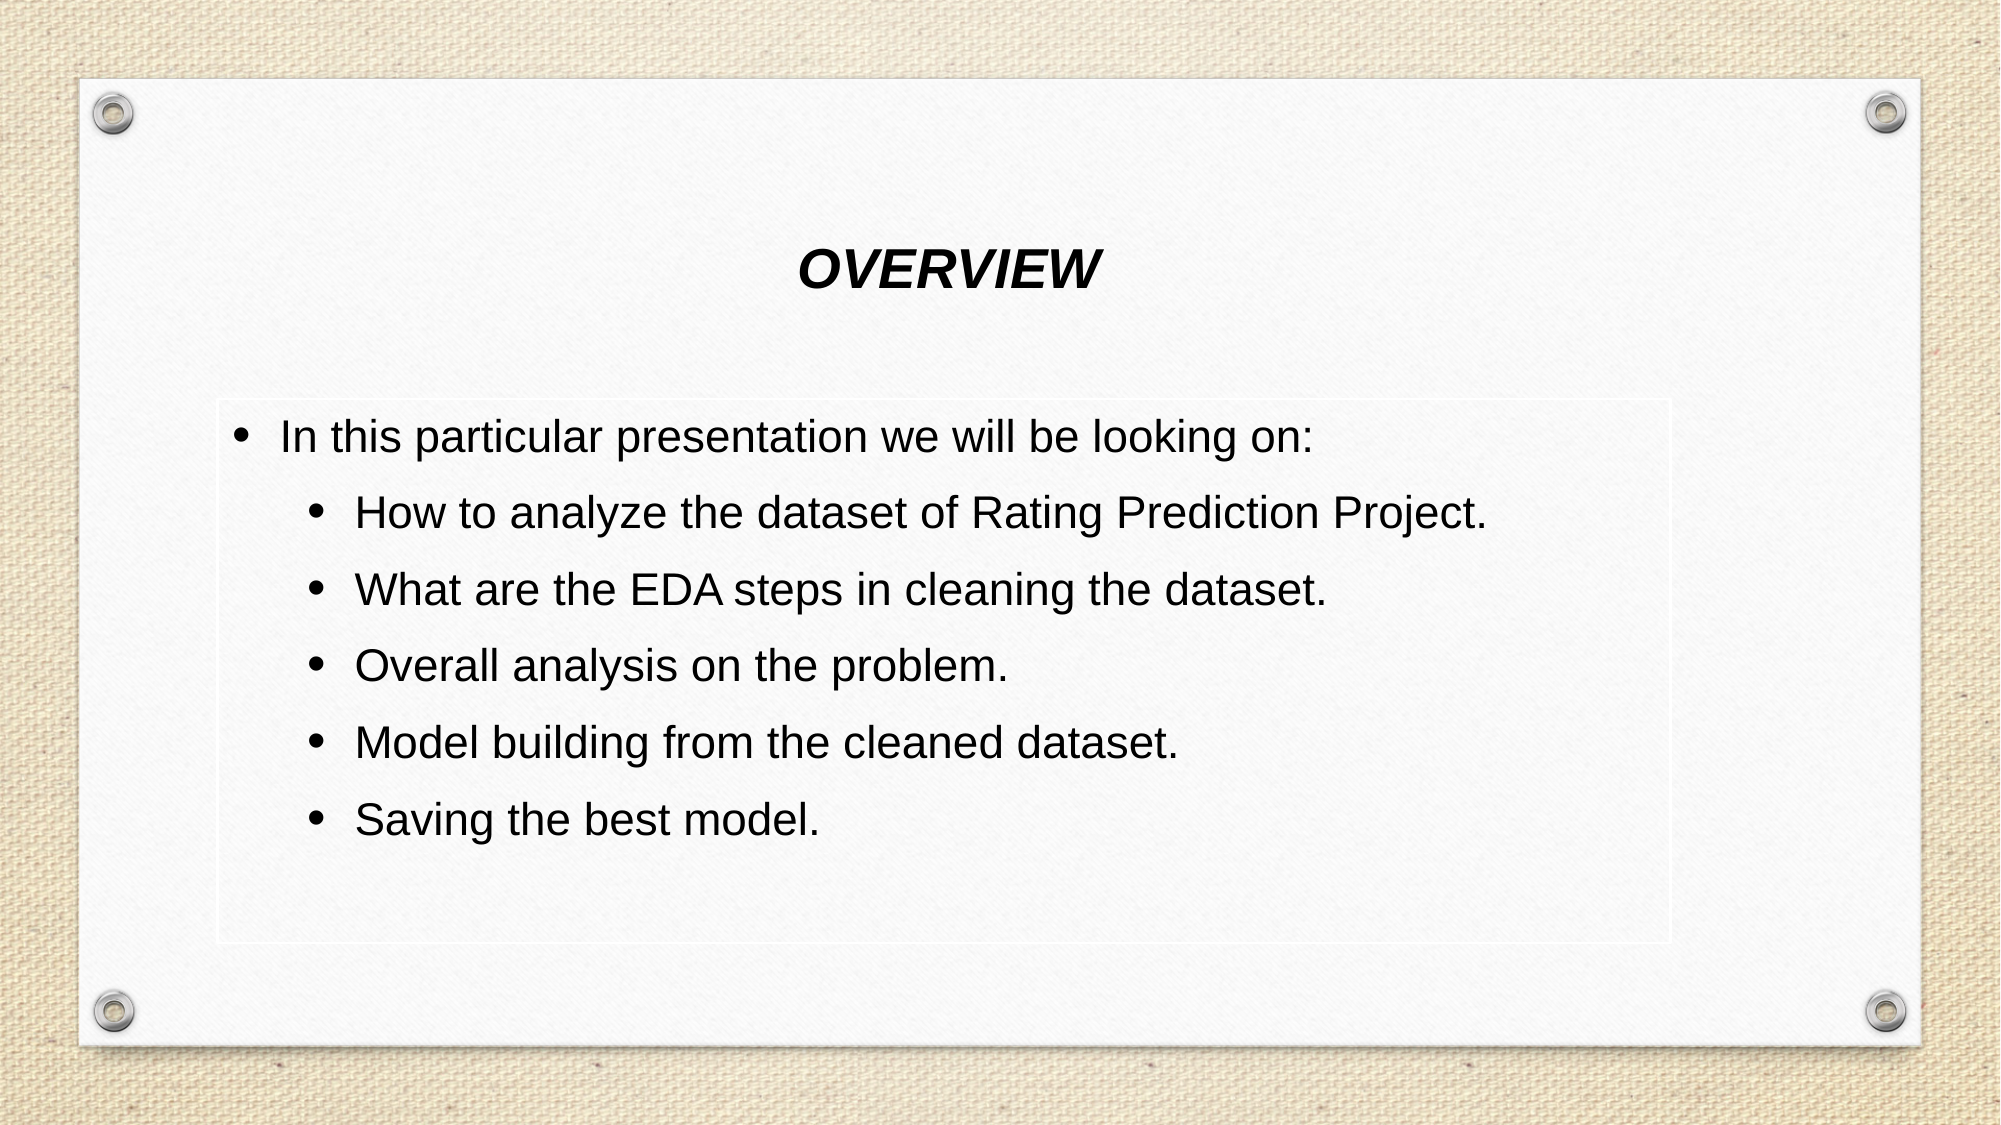

OVERVIEW
In this particular presentation we will be looking on:
How to analyze the dataset of Rating Prediction Project.
What are the EDA steps in cleaning the dataset.
Overall analysis on the problem.
Model building from the cleaned dataset.
Saving the best model.